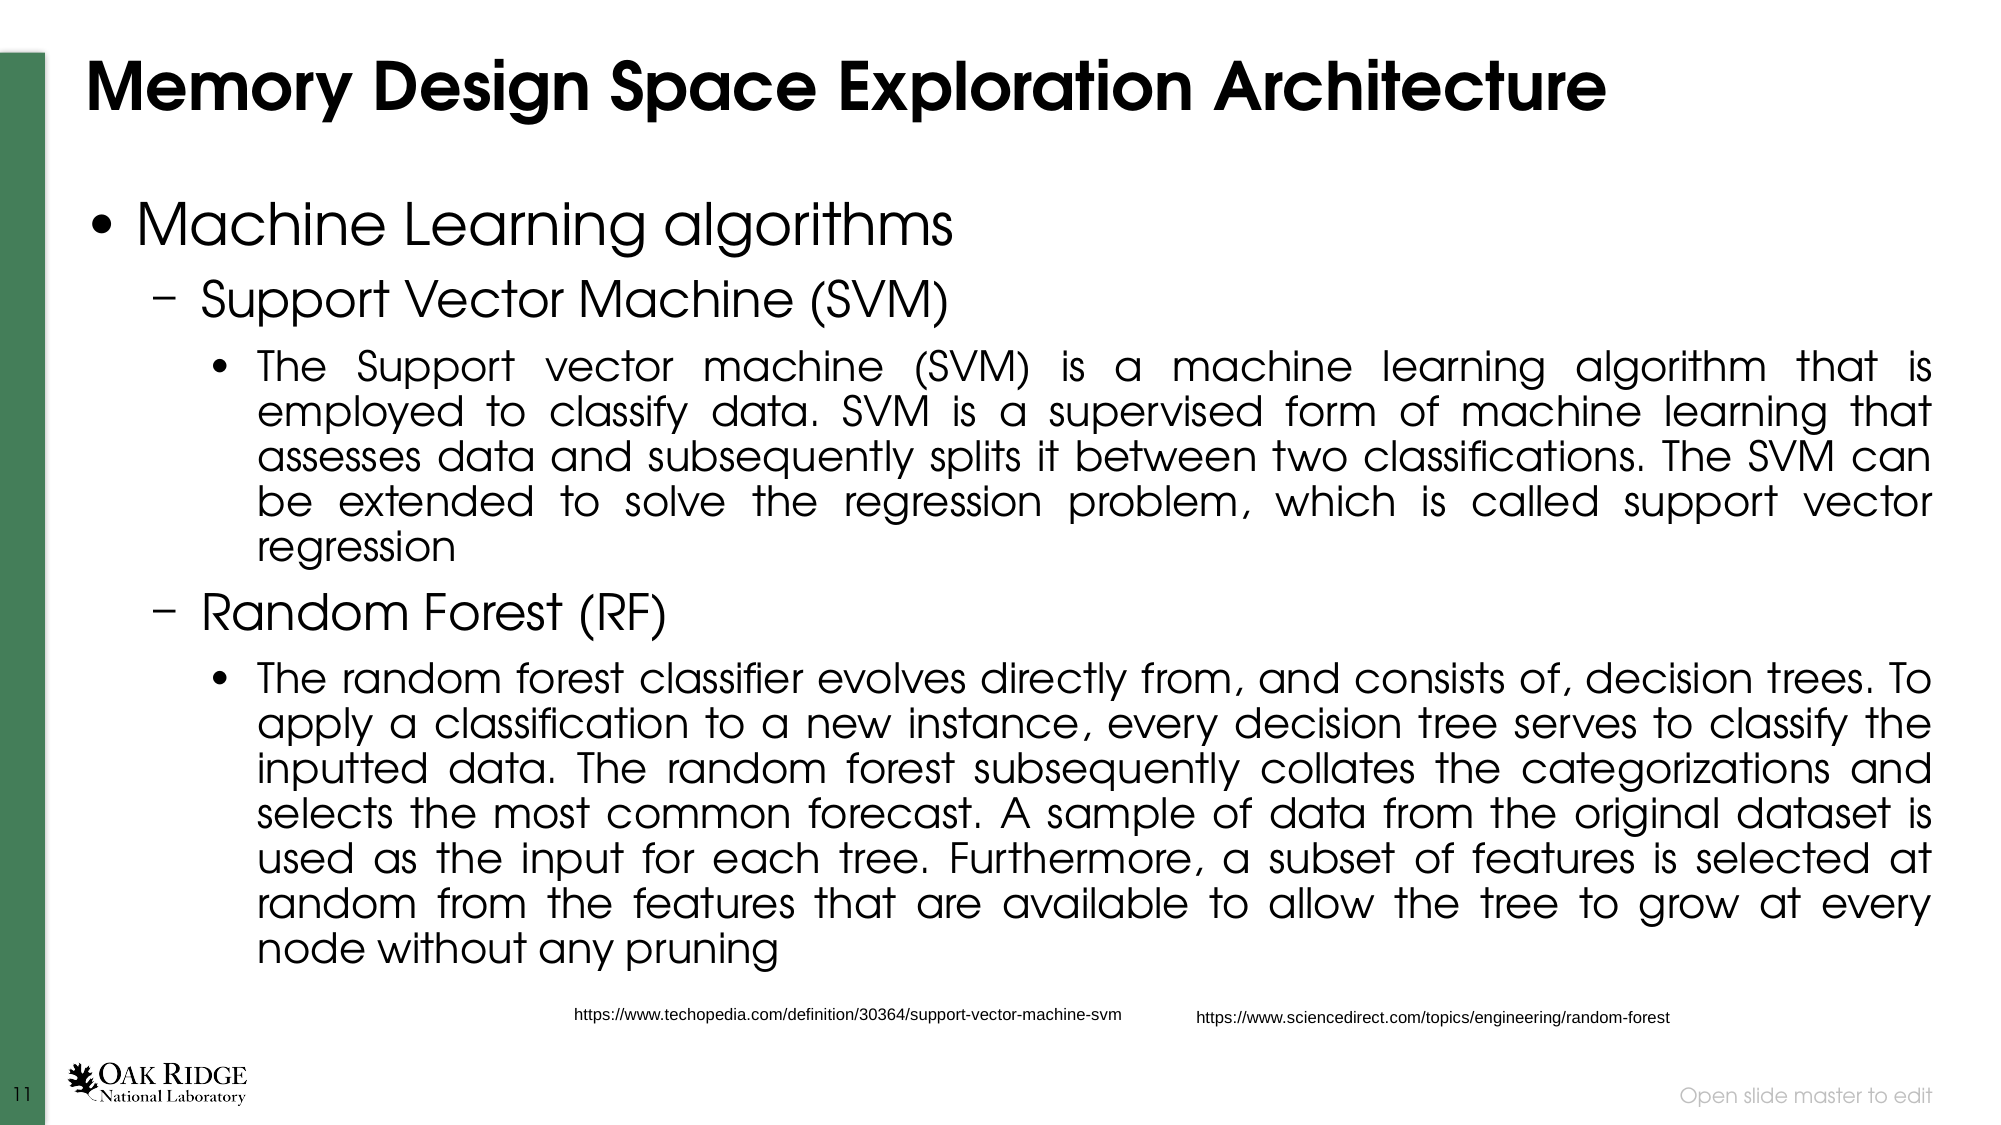

# Memory Design Space Exploration Architecture
Machine Learning algorithms
Support Vector Machine (SVM)
The Support vector machine (SVM) is a machine learning algorithm that is employed to classify data. SVM is a supervised form of machine learning that assesses data and subsequently splits it between two classifications. The SVM can be extended to solve the regression problem, which is called support vector regression
Random Forest (RF)
The random forest classifier evolves directly from, and consists of, decision trees. To apply a classification to a new instance, every decision tree serves to classify the inputted data. The random forest subsequently collates the categorizations and selects the most common forecast. A sample of data from the original dataset is used as the input for each tree. Furthermore, a subset of features is selected at random from the features that are available to allow the tree to grow at every node without any pruning

https://www.techopedia.com/definition/30364/support-vector-machine-svm
https://www.sciencedirect.com/topics/engineering/random-forest